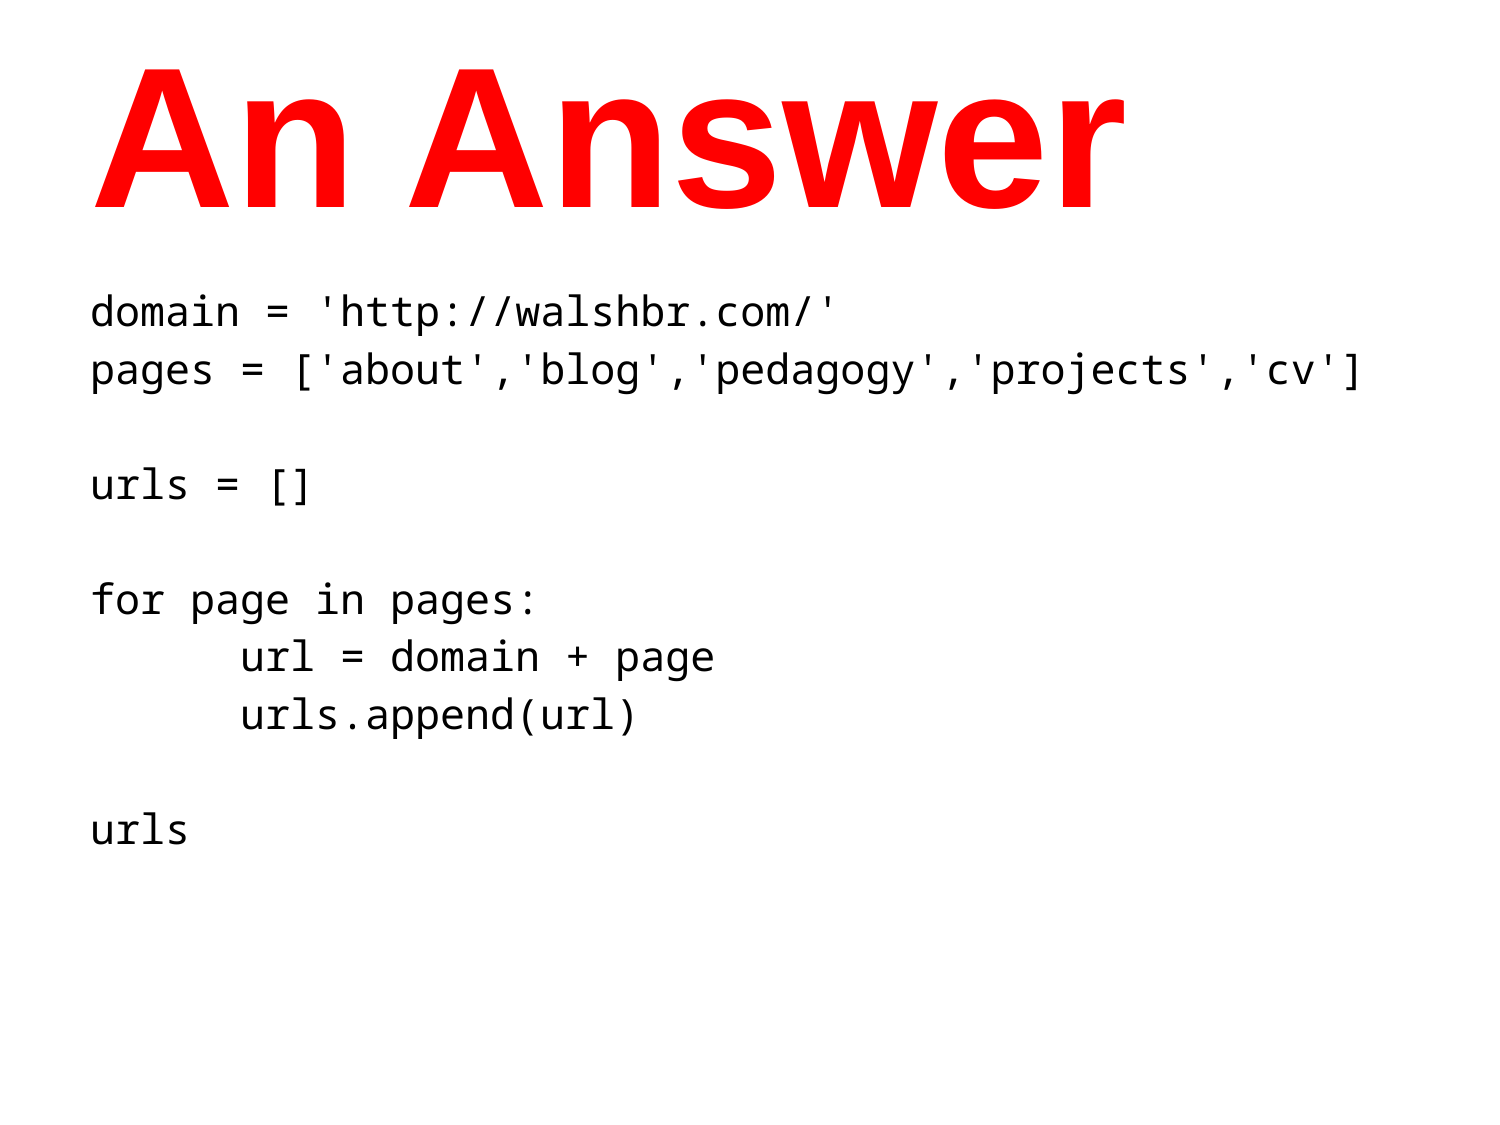

# An Answer
domain = 'http://walshbr.com/'
pages = ['about','blog','pedagogy','projects','cv']

urls = []

for page in pages:
	url = domain + page
	urls.append(url)

urls